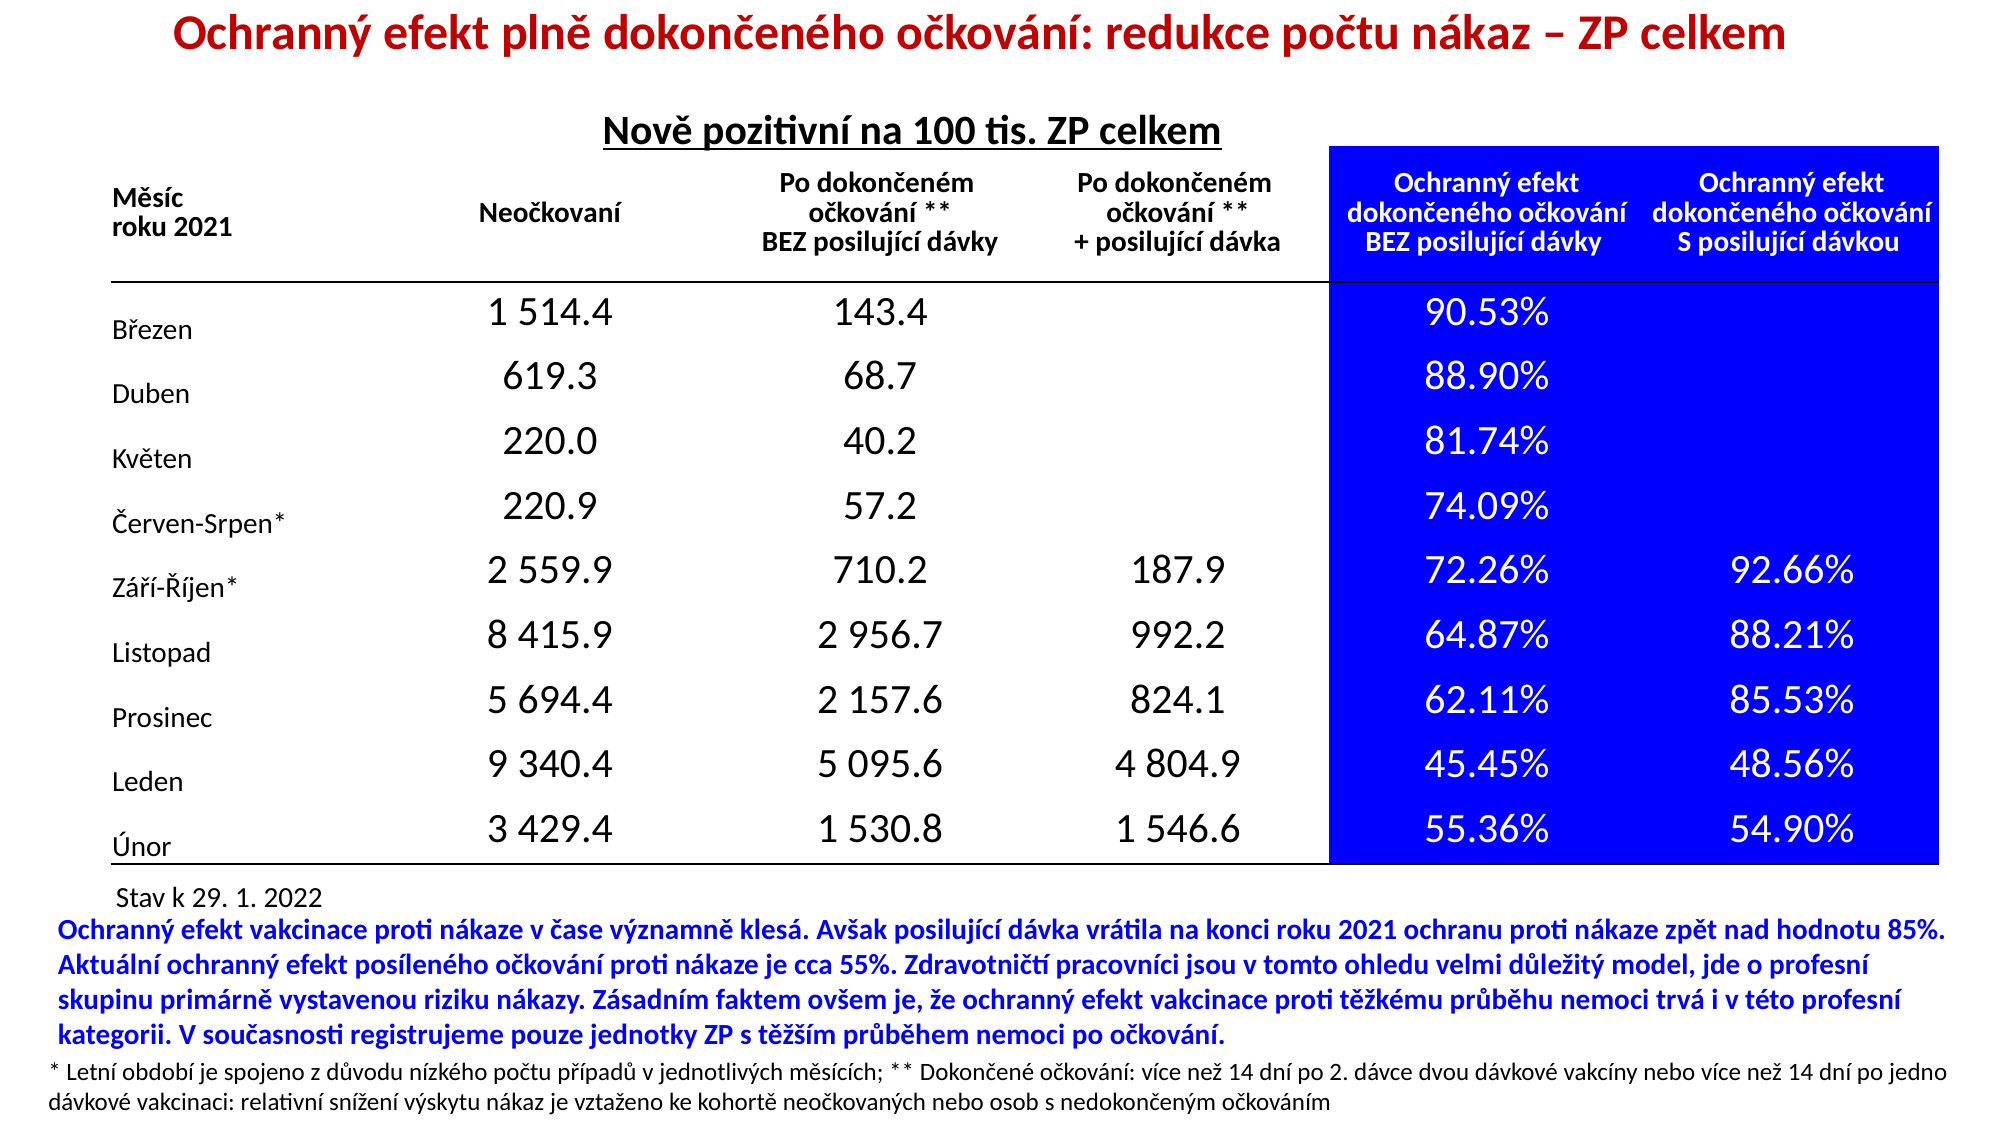

Ochranný efekt plně dokončeného očkování: redukce počtu nákaz – ZP celkem
|  |  |  |  |  |  |
| --- | --- | --- | --- | --- | --- |
| Měsíc roku 2021 | Neočkovaní | Po dokončeném očkování \*\* BEZ posilující dávky | Po dokončeném očkování \*\* + posilující dávka | Ochranný efekt dokončeného očkování BEZ posilující dávky | Ochranný efekt dokončeného očkování S posilující dávkou |
| Březen | 1 514.4 | 143.4 |  | 90.53% |  |
| Duben | 619.3 | 68.7 |  | 88.90% |  |
| Květen | 220.0 | 40.2 |  | 81.74% |  |
| Červen-Srpen\* | 220.9 | 57.2 |  | 74.09% |  |
| Září-Říjen\* | 2 559.9 | 710.2 | 187.9 | 72.26% | 92.66% |
| Listopad | 8 415.9 | 2 956.7 | 992.2 | 64.87% | 88.21% |
| Prosinec | 5 694.4 | 2 157.6 | 824.1 | 62.11% | 85.53% |
| Leden | 9 340.4 | 5 095.6 | 4 804.9 | 45.45% | 48.56% |
| Únor | 3 429.4 | 1 530.8 | 1 546.6 | 55.36% | 54.90% |
Nově pozitivní na 100 tis. ZP celkem
Stav k 29. 1. 2022
Ochranný efekt vakcinace proti nákaze v čase významně klesá. Avšak posilující dávka vrátila na konci roku 2021 ochranu proti nákaze zpět nad hodnotu 85%. Aktuální ochranný efekt posíleného očkování proti nákaze je cca 55%. Zdravotničtí pracovníci jsou v tomto ohledu velmi důležitý model, jde o profesní skupinu primárně vystavenou riziku nákazy. Zásadním faktem ovšem je, že ochranný efekt vakcinace proti těžkému průběhu nemoci trvá i v této profesní kategorii. V současnosti registrujeme pouze jednotky ZP s těžším průběhem nemoci po očkování.
* Letní období je spojeno z důvodu nízkého počtu případů v jednotlivých měsících; ** Dokončené očkování: více než 14 dní po 2. dávce dvou dávkové vakcíny nebo více než 14 dní po jedno dávkové vakcinaci: relativní snížení výskytu nákaz je vztaženo ke kohortě neočkovaných nebo osob s nedokončeným očkováním